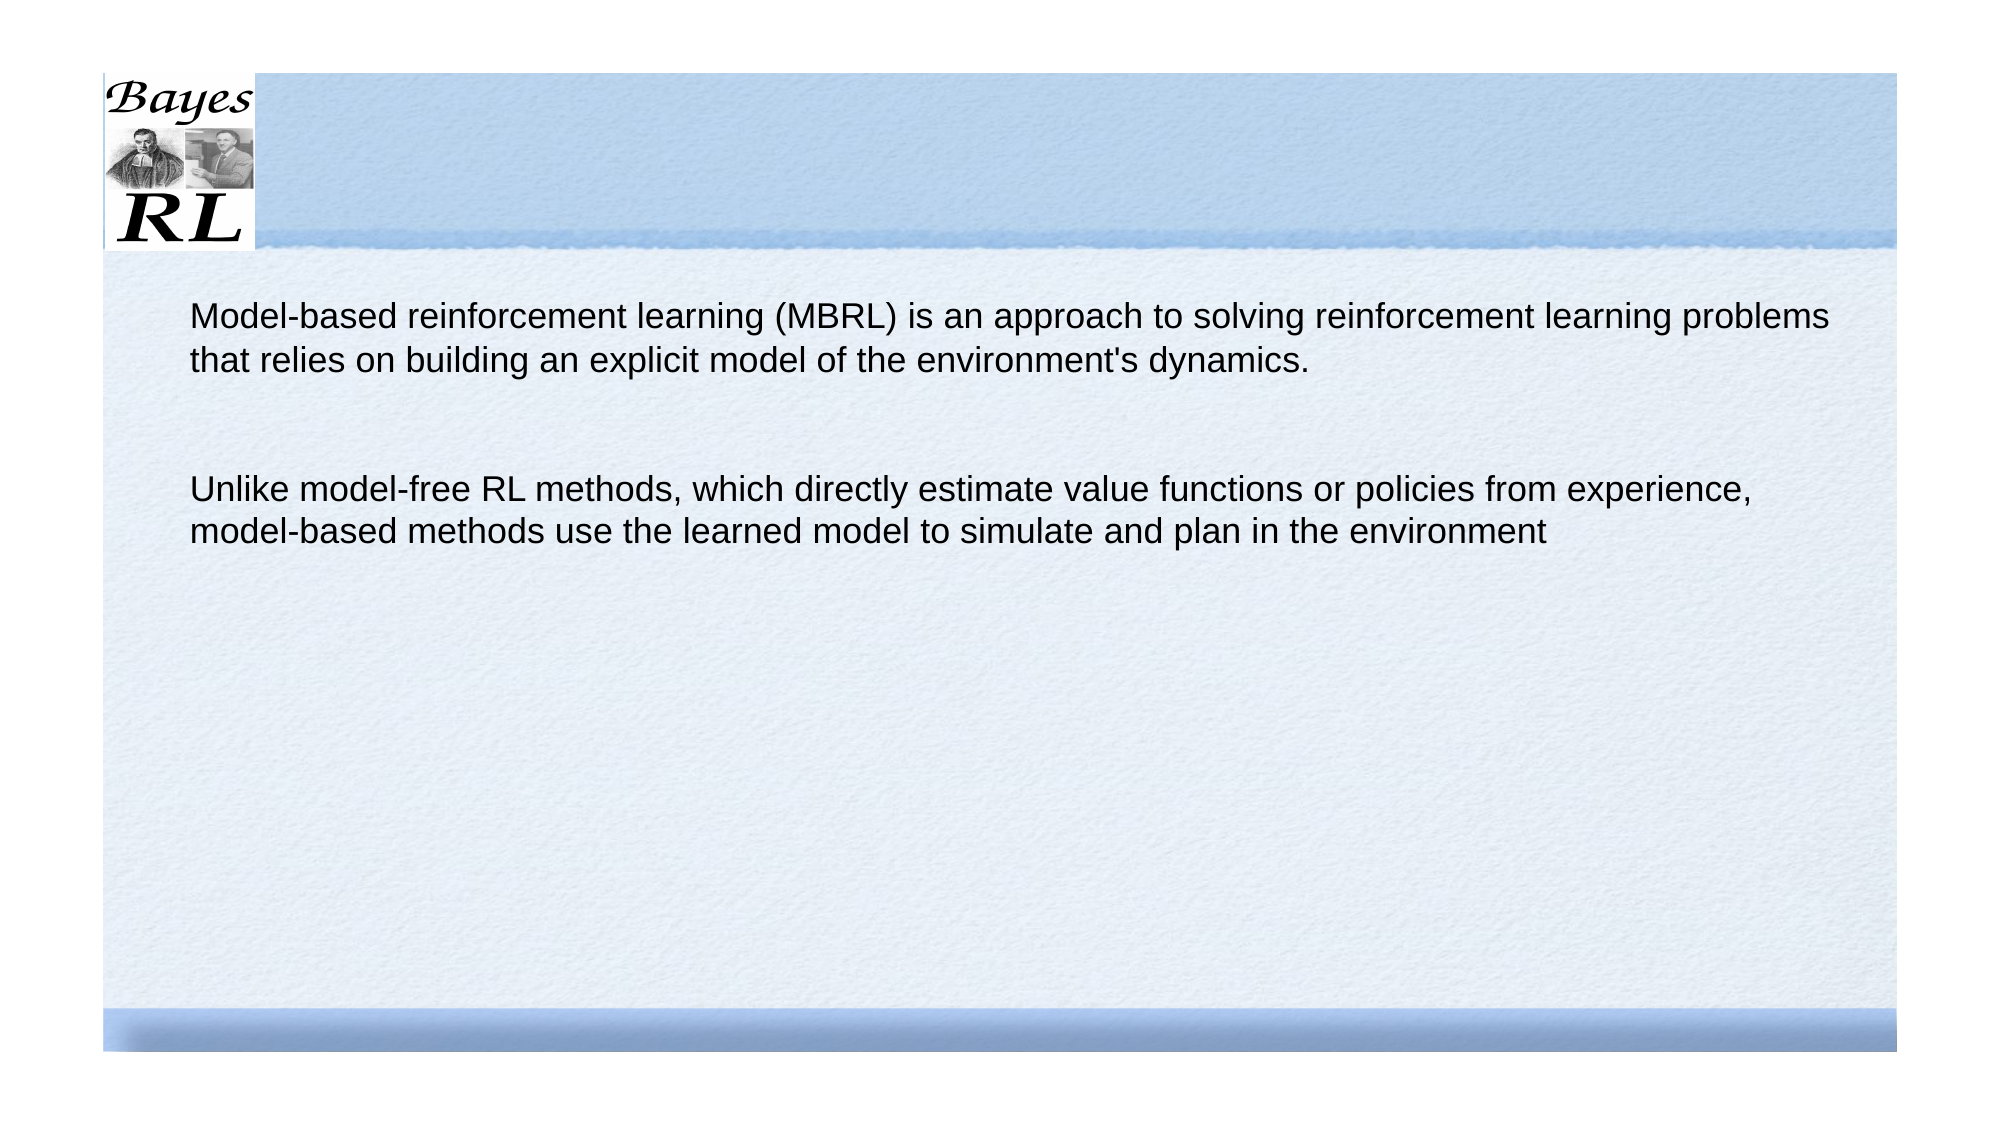

Model-based reinforcement learning (MBRL) is an approach to solving reinforcement learning problems that relies on building an explicit model of the environment's dynamics.

Unlike model-free RL methods, which directly estimate value functions or policies from experience, model-based methods use the learned model to simulate and plan in the environment